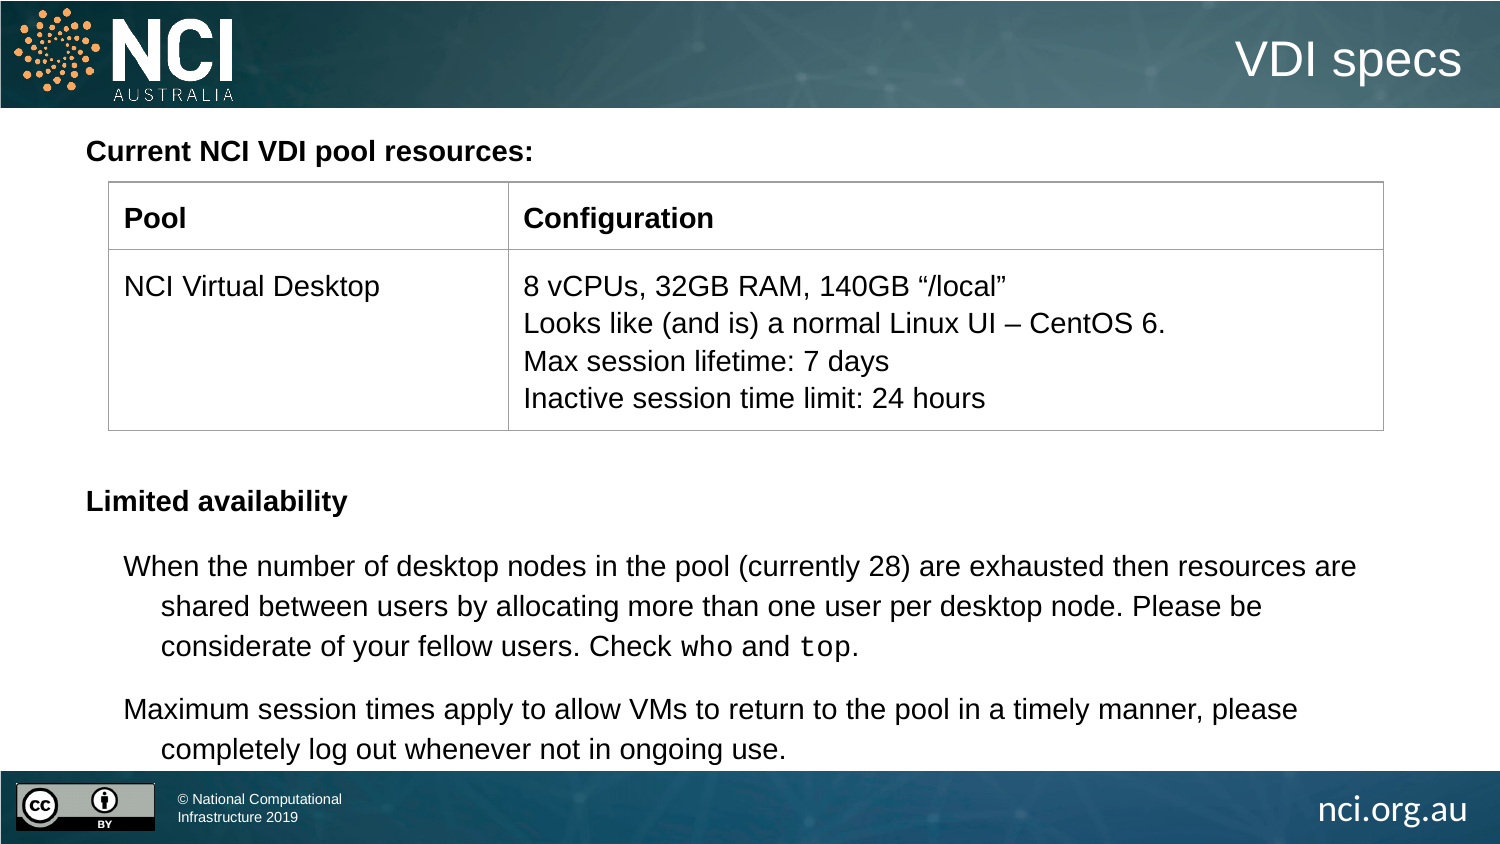

VDI specs
Current NCI VDI pool resources:

Limited availability
When the number of desktop nodes in the pool (currently 28) are exhausted then resources are shared between users by allocating more than one user per desktop node. Please be considerate of your fellow users. Check who and top.

Maximum session times apply to allow VMs to return to the pool in a timely manner, please completely log out whenever not in ongoing use.

| Pool | Configuration |
| --- | --- |
| NCI Virtual Desktop | 8 vCPUs, 32GB RAM, 140GB “/local” Looks like (and is) a normal Linux UI – CentOS 6. Max session lifetime: 7 days Inactive session time limit: 24 hours |